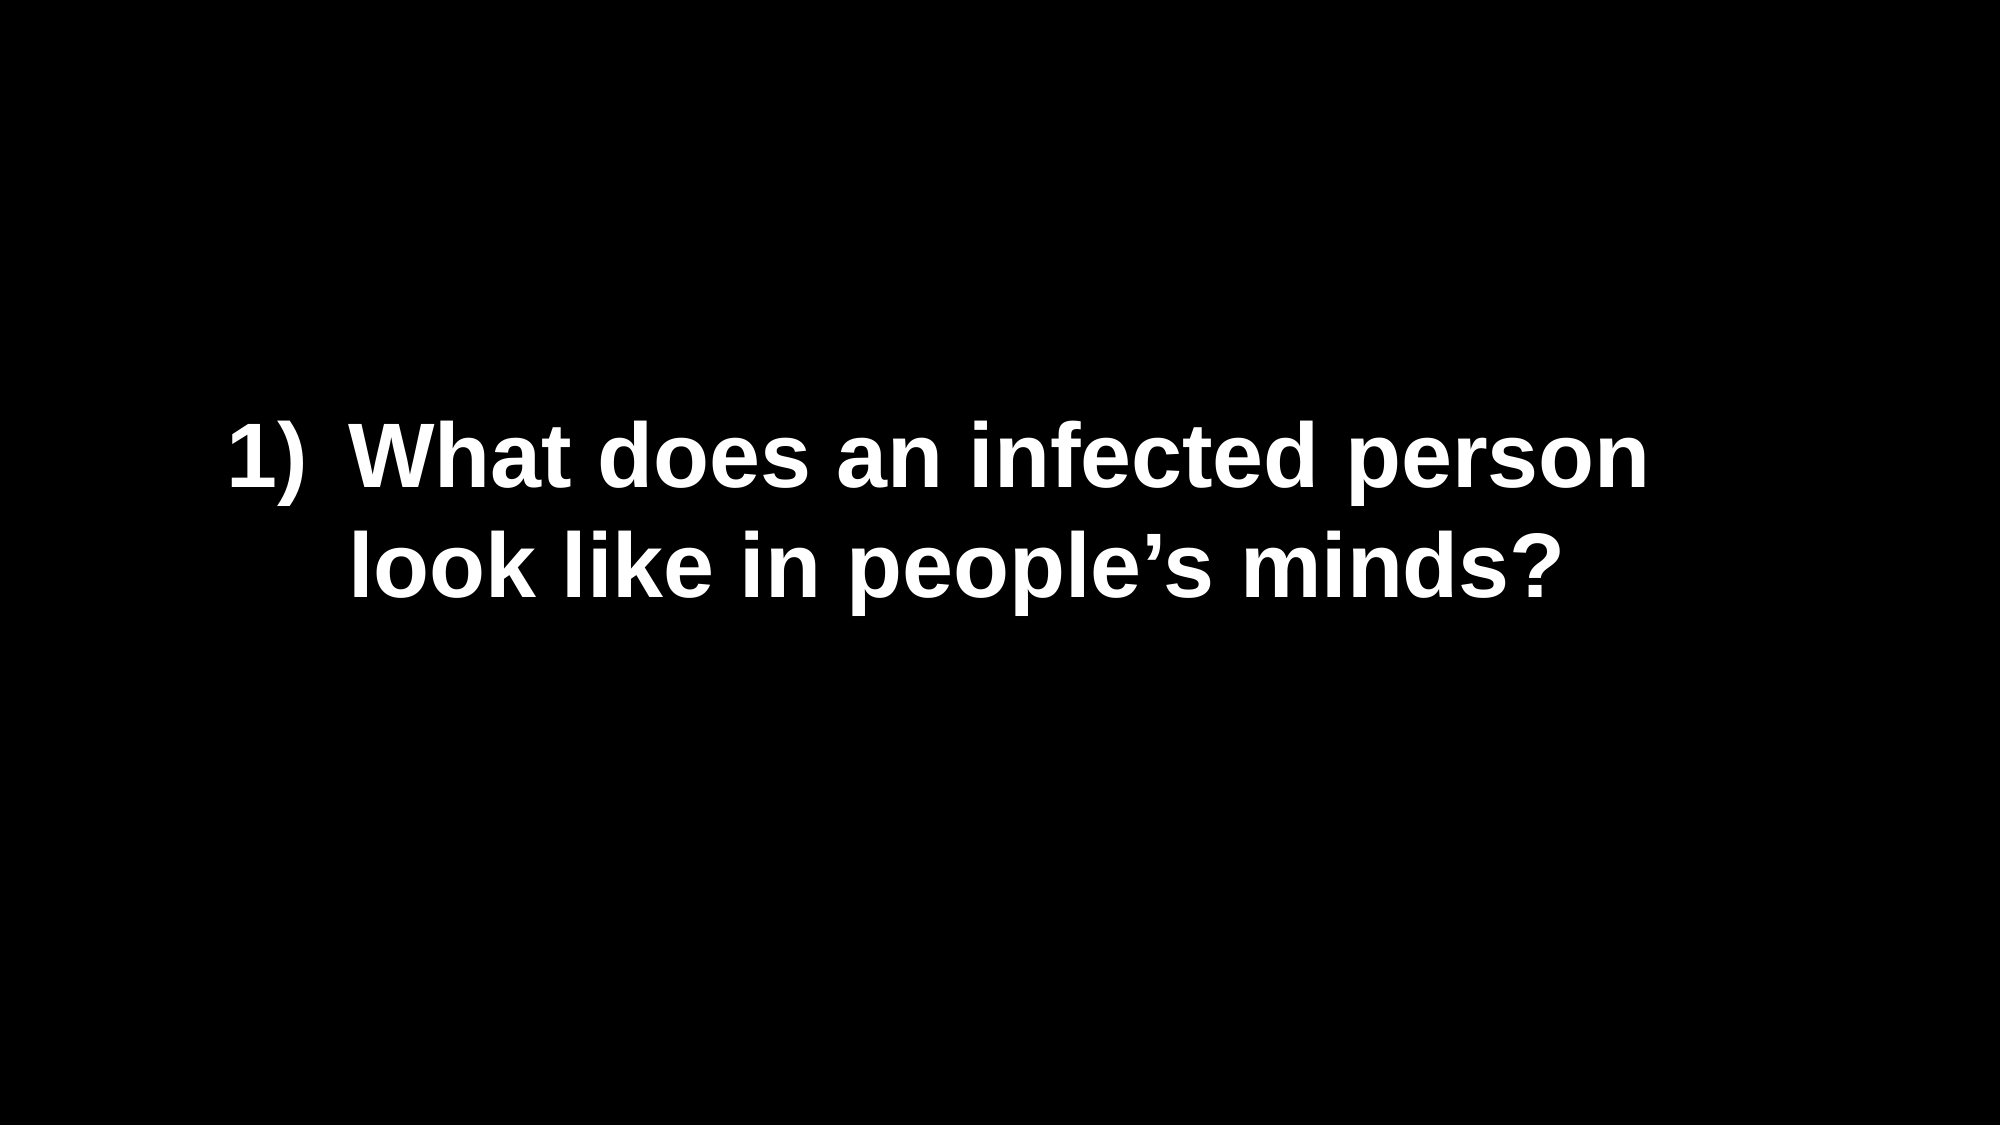

What does an infected person look like in people’s minds?